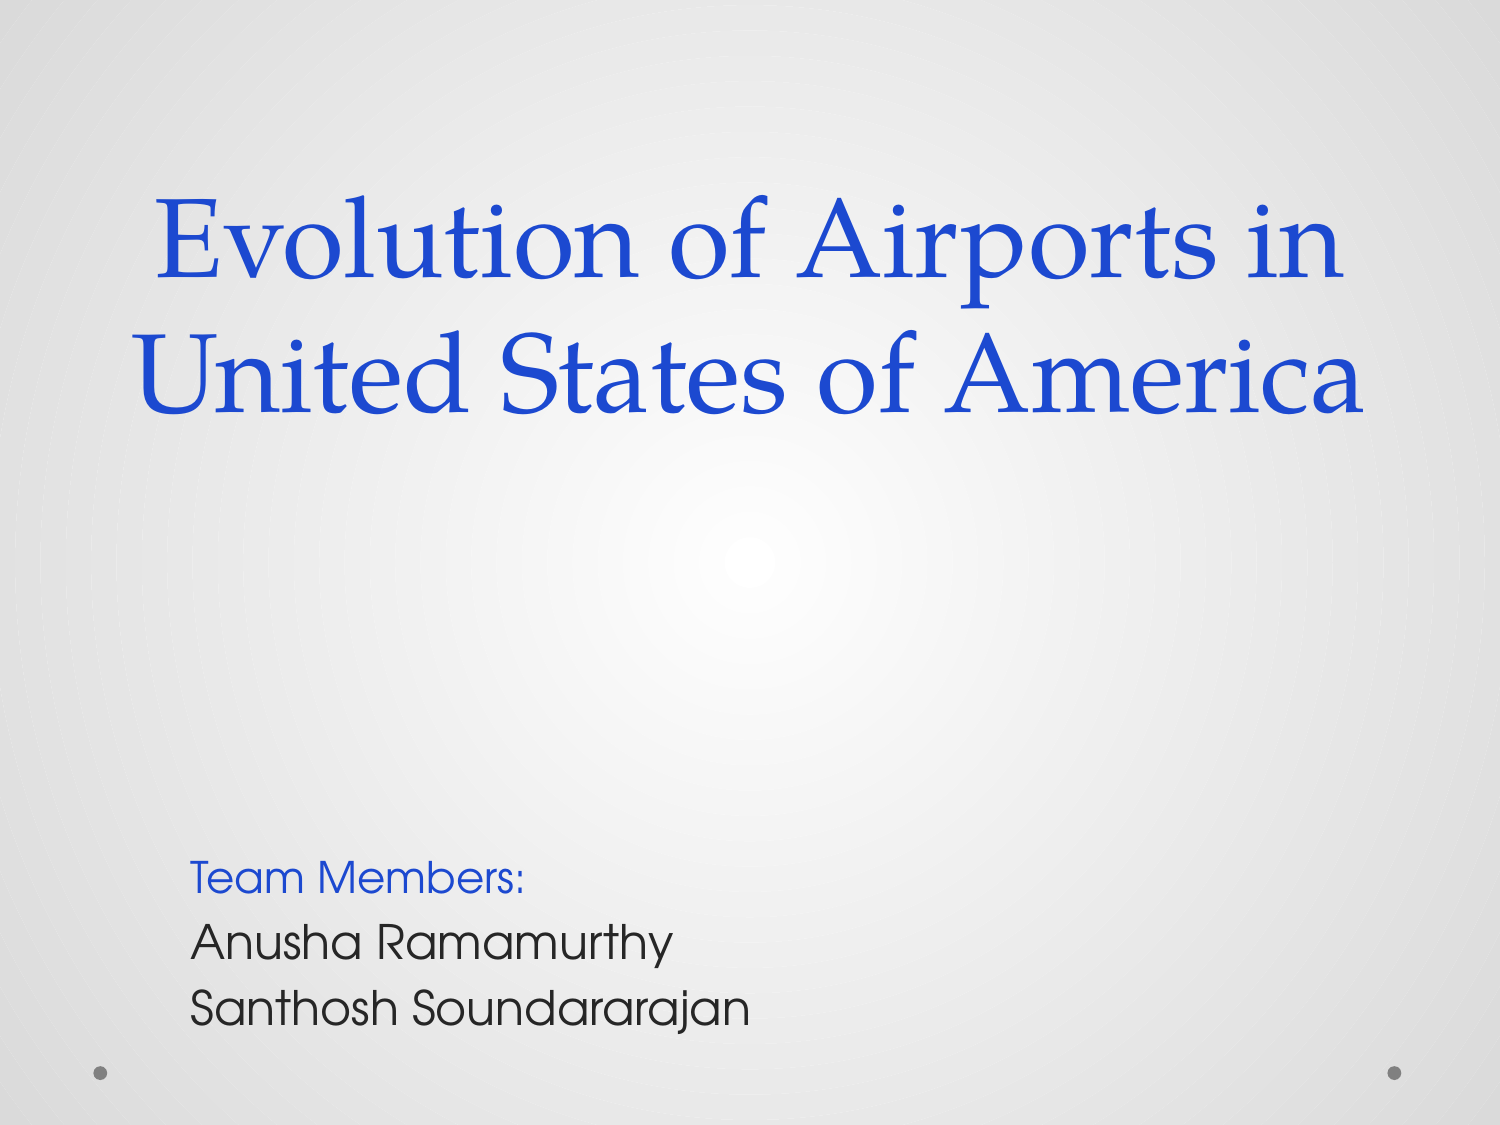

# Evolution of Airports in United States of America
Team Members:
Anusha Ramamurthy
Santhosh Soundararajan